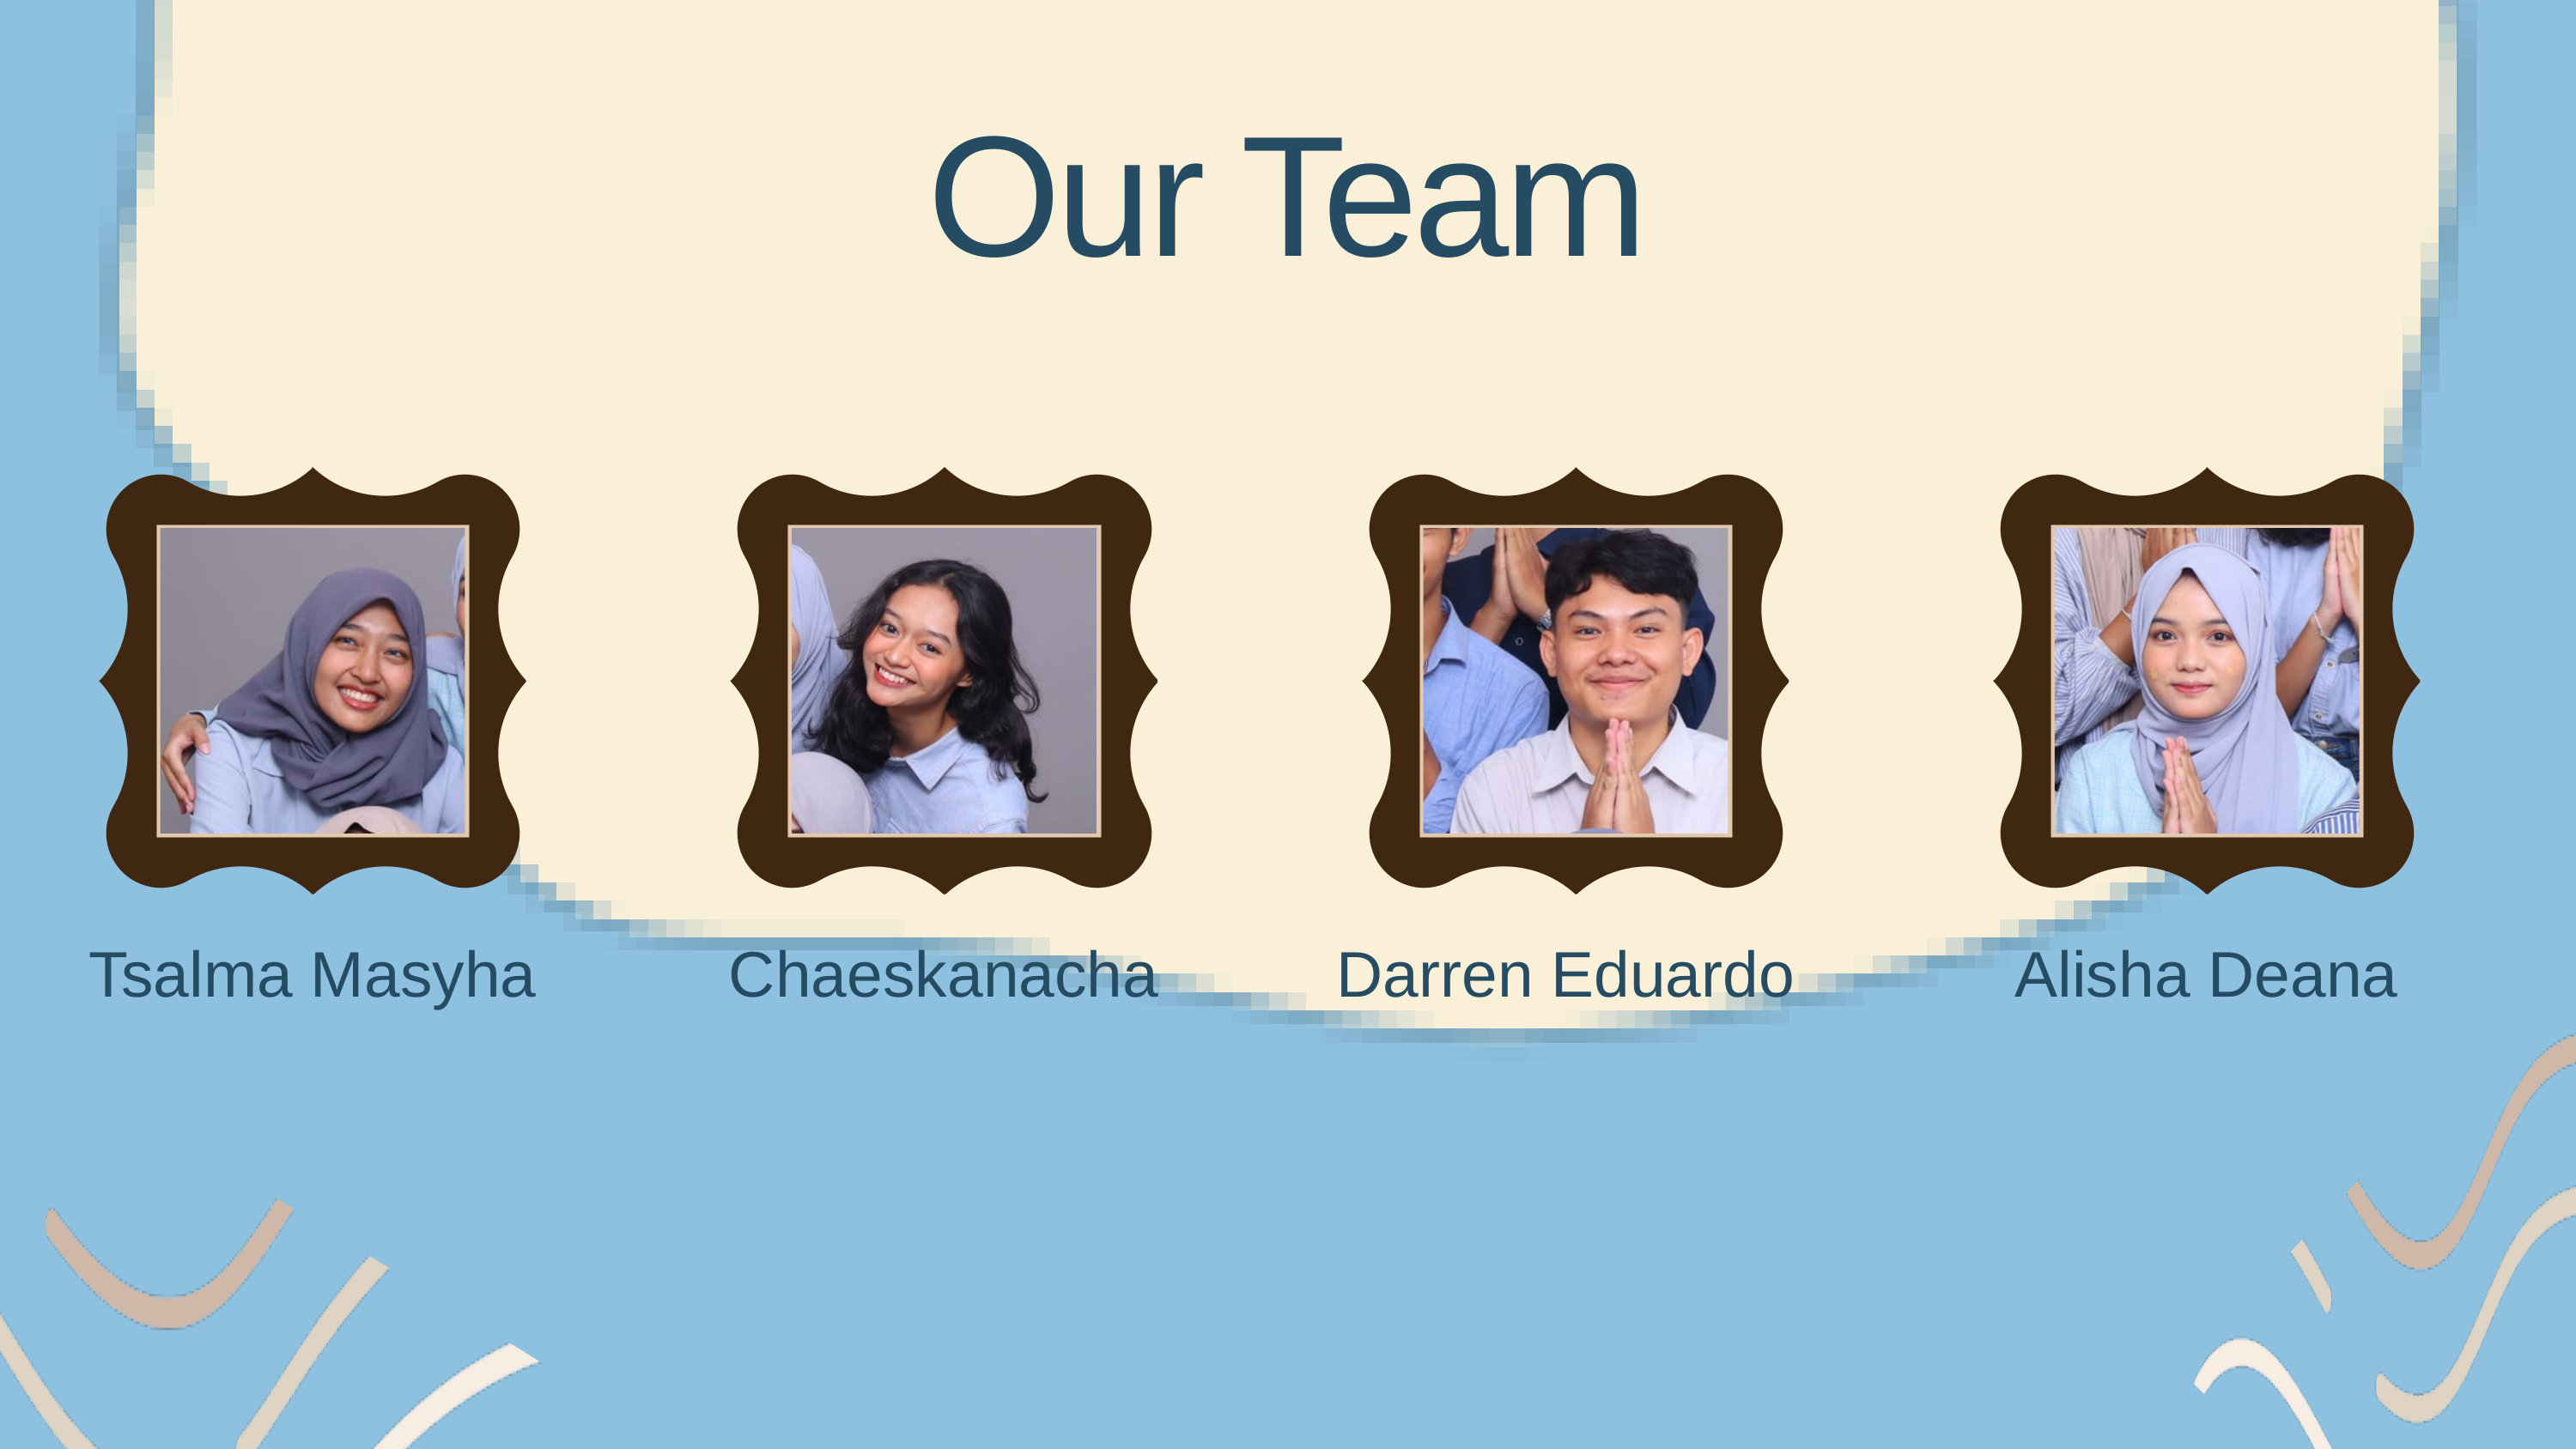

Our Team

Tsalma Masyha
Chaeskanacha
Darren Eduardo
Alisha Deana